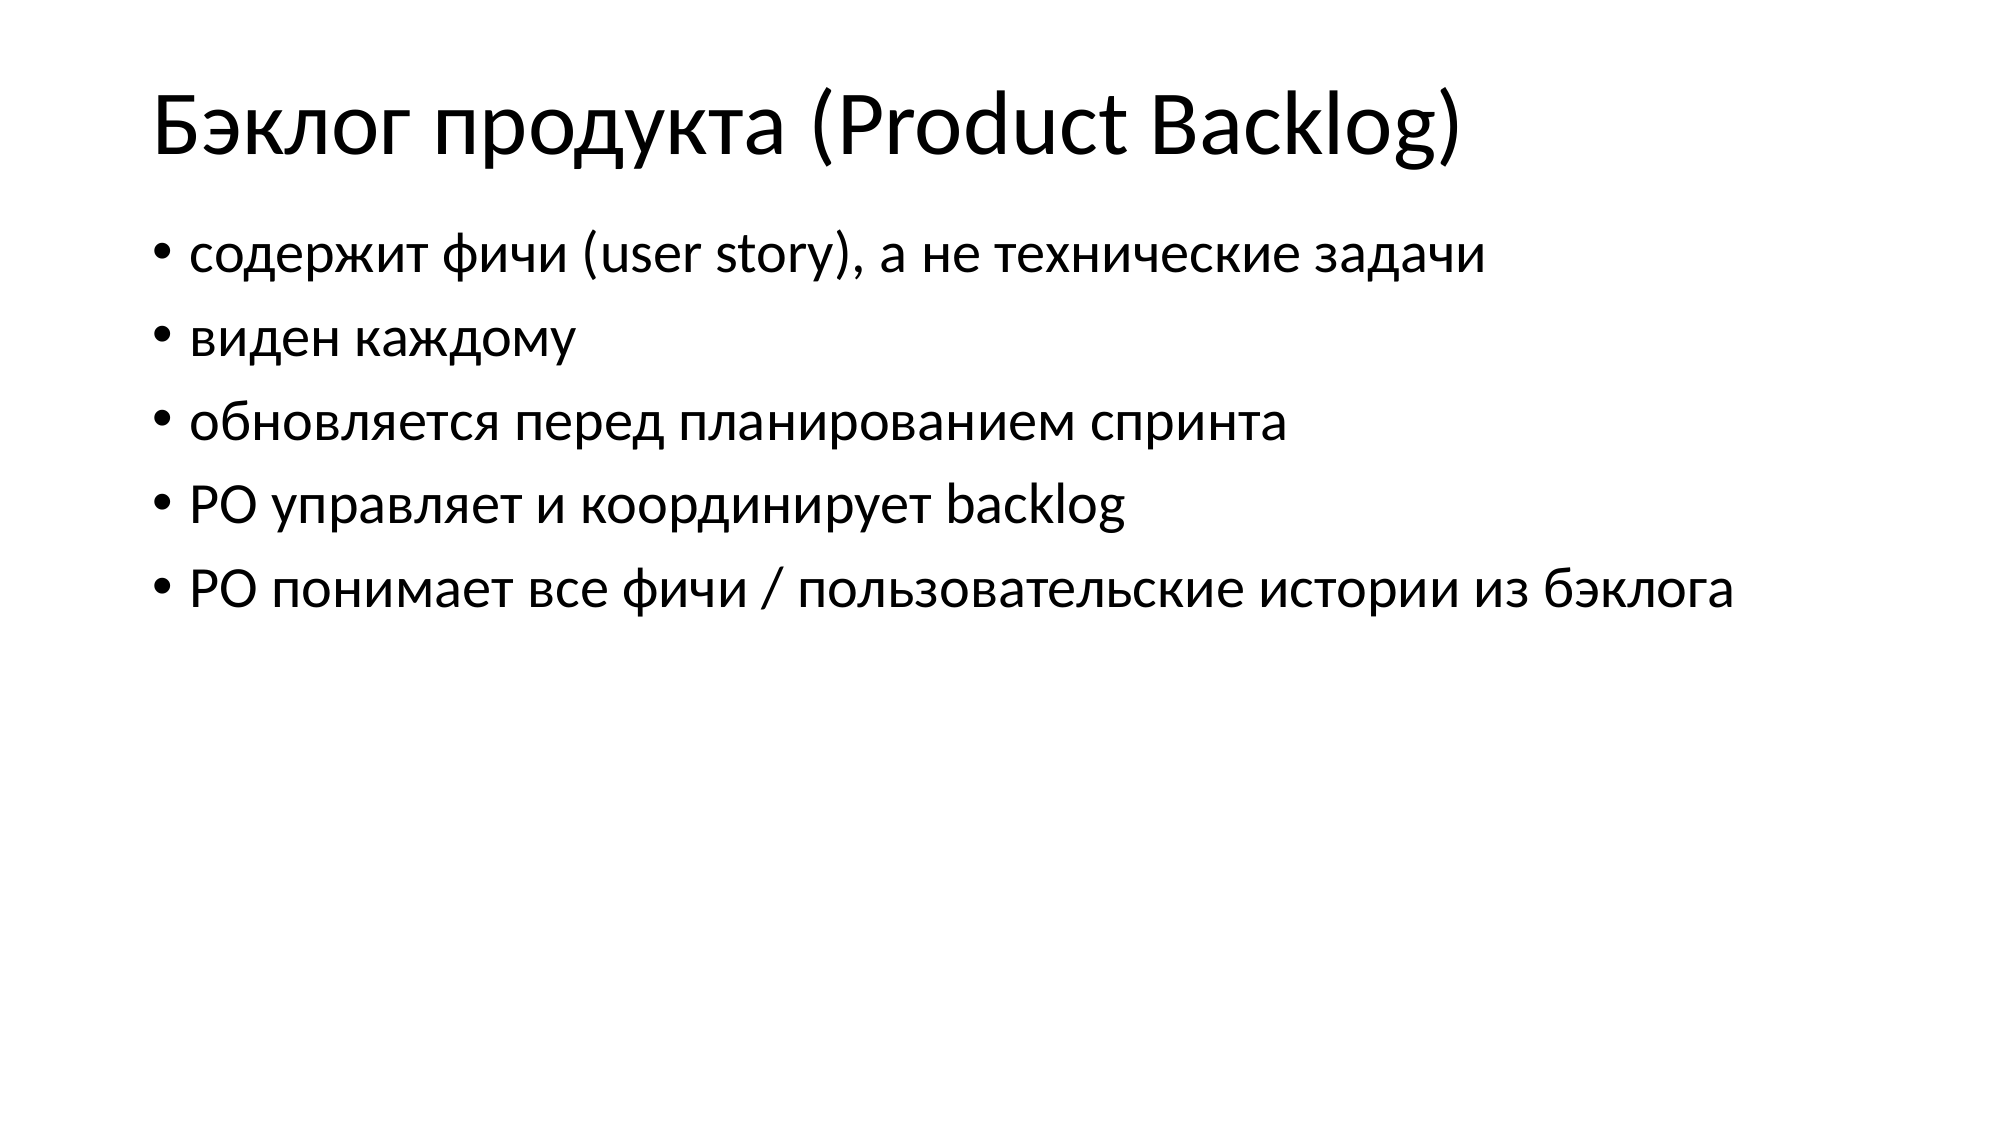

# Бэклог продукта (Product Backlog)
содержит фичи (user story), а не технические задачи
виден каждому
обновляется перед планированием спринта
PO управляет и координирует backlog
PO понимает все фичи / пользовательские истории из бэклога